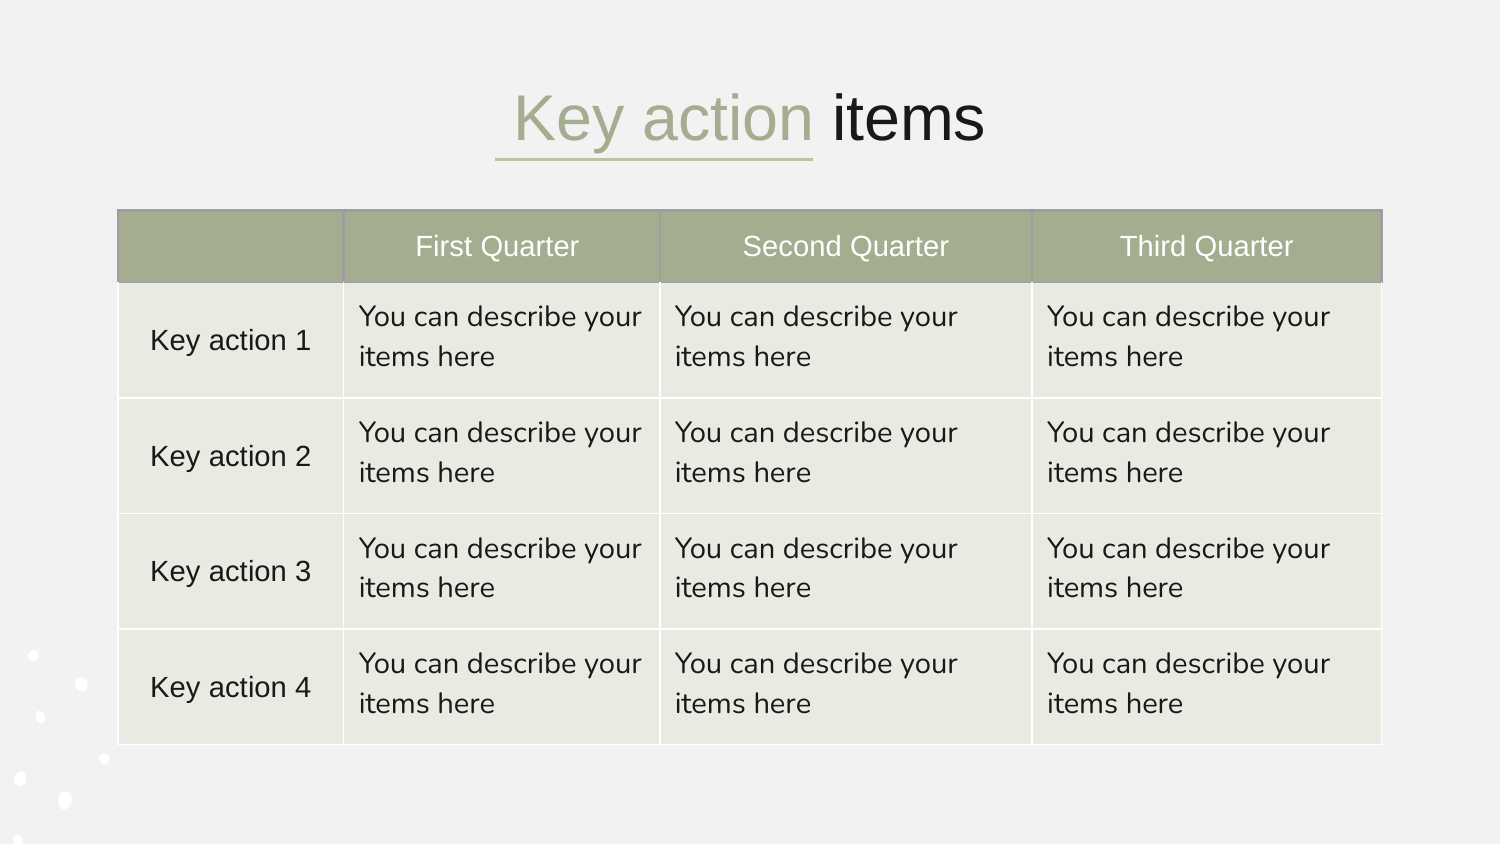

# Key action items
|  | First Quarter | Second Quarter | Third Quarter |
| --- | --- | --- | --- |
| Key action 1 | You can describe your items here | You can describe your items here | You can describe your items here |
| Key action 2 | You can describe your items here | You can describe your items here | You can describe your items here |
| Key action 3 | You can describe your items here | You can describe your items here | You can describe your items here |
| Key action 4 | You can describe your items here | You can describe your items here | You can describe your items here |